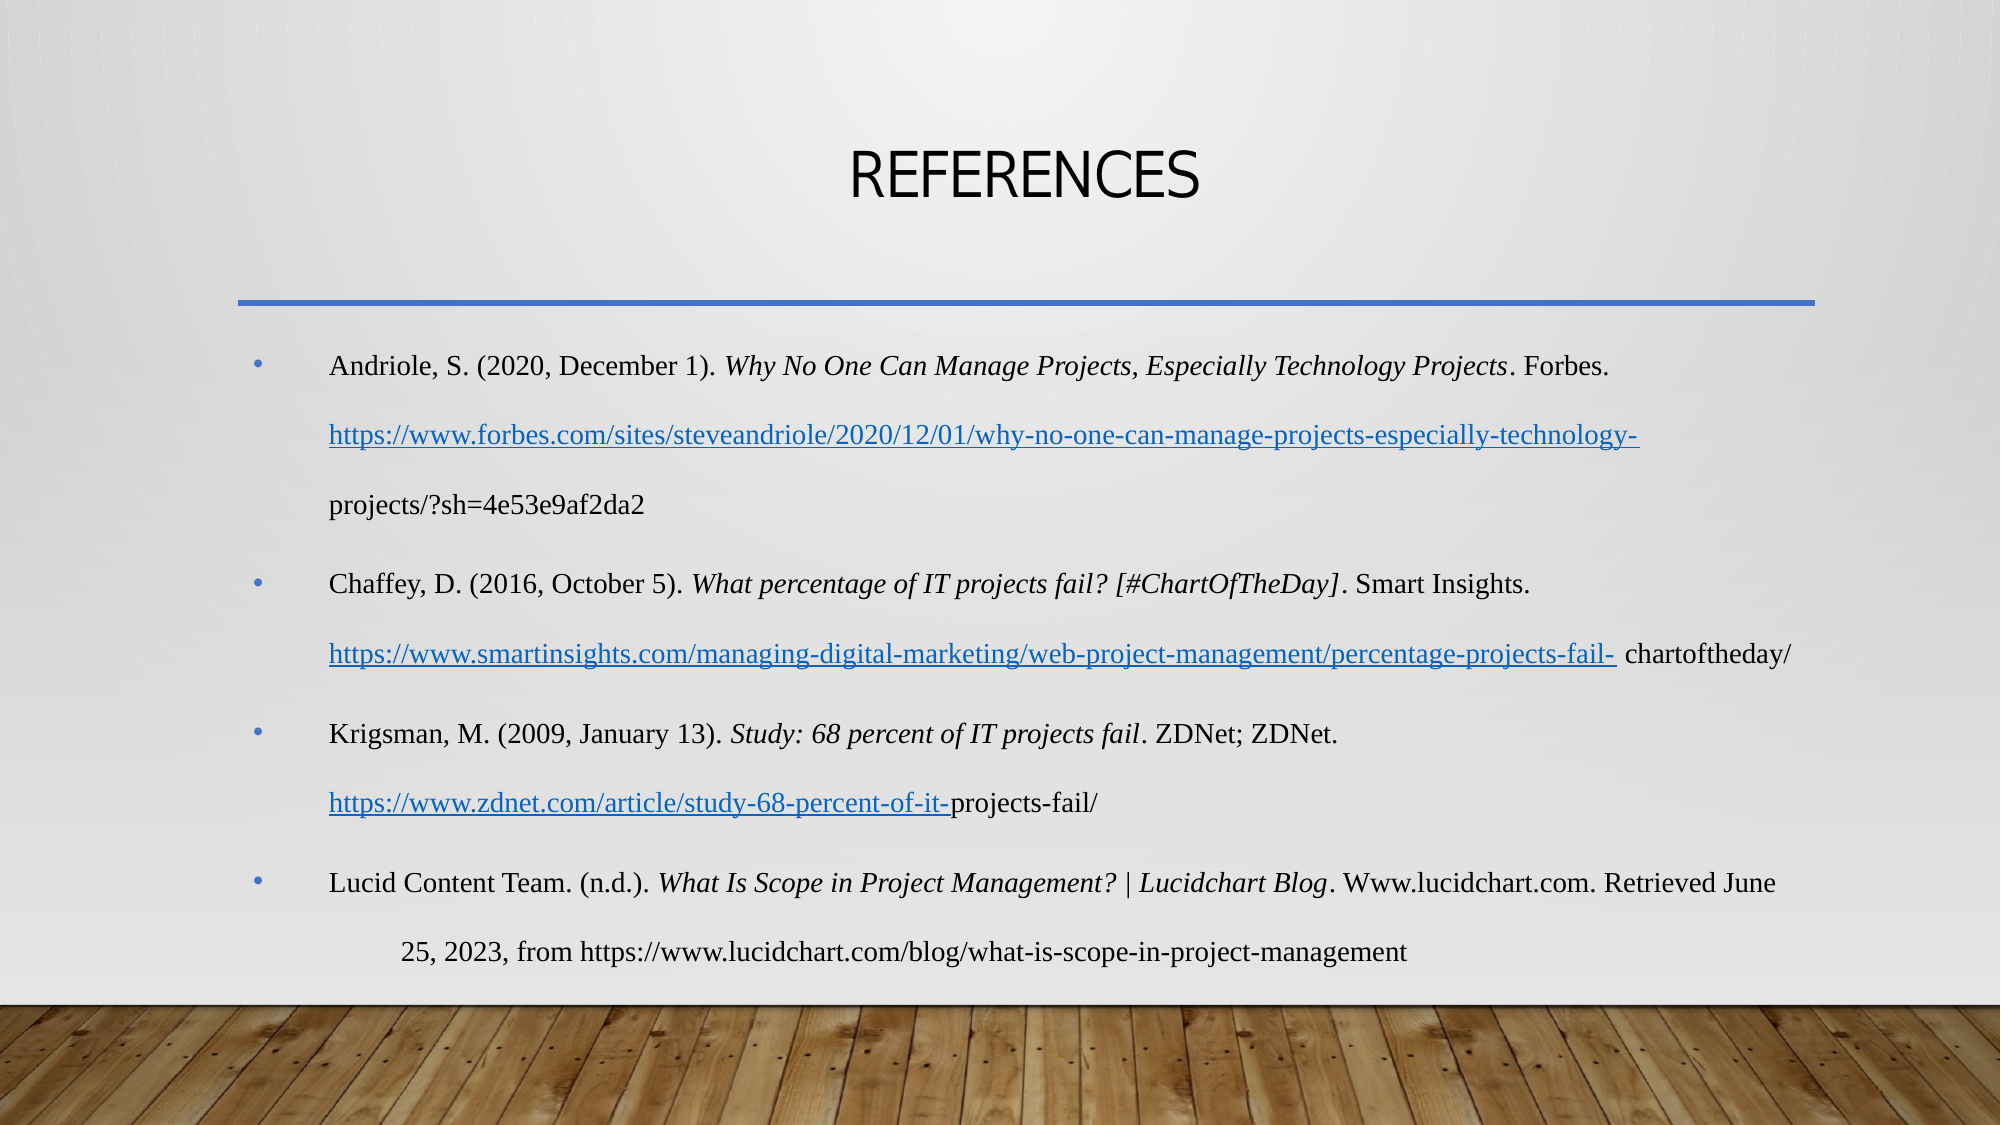

# References
Andriole, S. (2020, December 1). Why No One Can Manage Projects, Especially Technology Projects. Forbes. 	https://www.forbes.com/sites/steveandriole/2020/12/01/why-no-one-can-manage-projects-especially-technology-	projects/?sh=4e53e9af2da2
Chaffey, D. (2016, October 5). What percentage of IT projects fail? [#ChartOfTheDay]. Smart Insights. 	https://www.smartinsights.com/managing-digital-marketing/web-project-management/percentage-projects-fail-	chartoftheday/
Krigsman, M. (2009, January 13). Study: 68 percent of IT projects fail. ZDNet; ZDNet. https://www.zdnet.com/article/study-	68-percent-of-it-projects-fail/
Lucid Content Team. (n.d.). What Is Scope in Project Management? | Lucidchart Blog. Www.lucidchart.com. Retrieved June 	25, 2023, from https://www.lucidchart.com/blog/what-is-scope-in-project-management